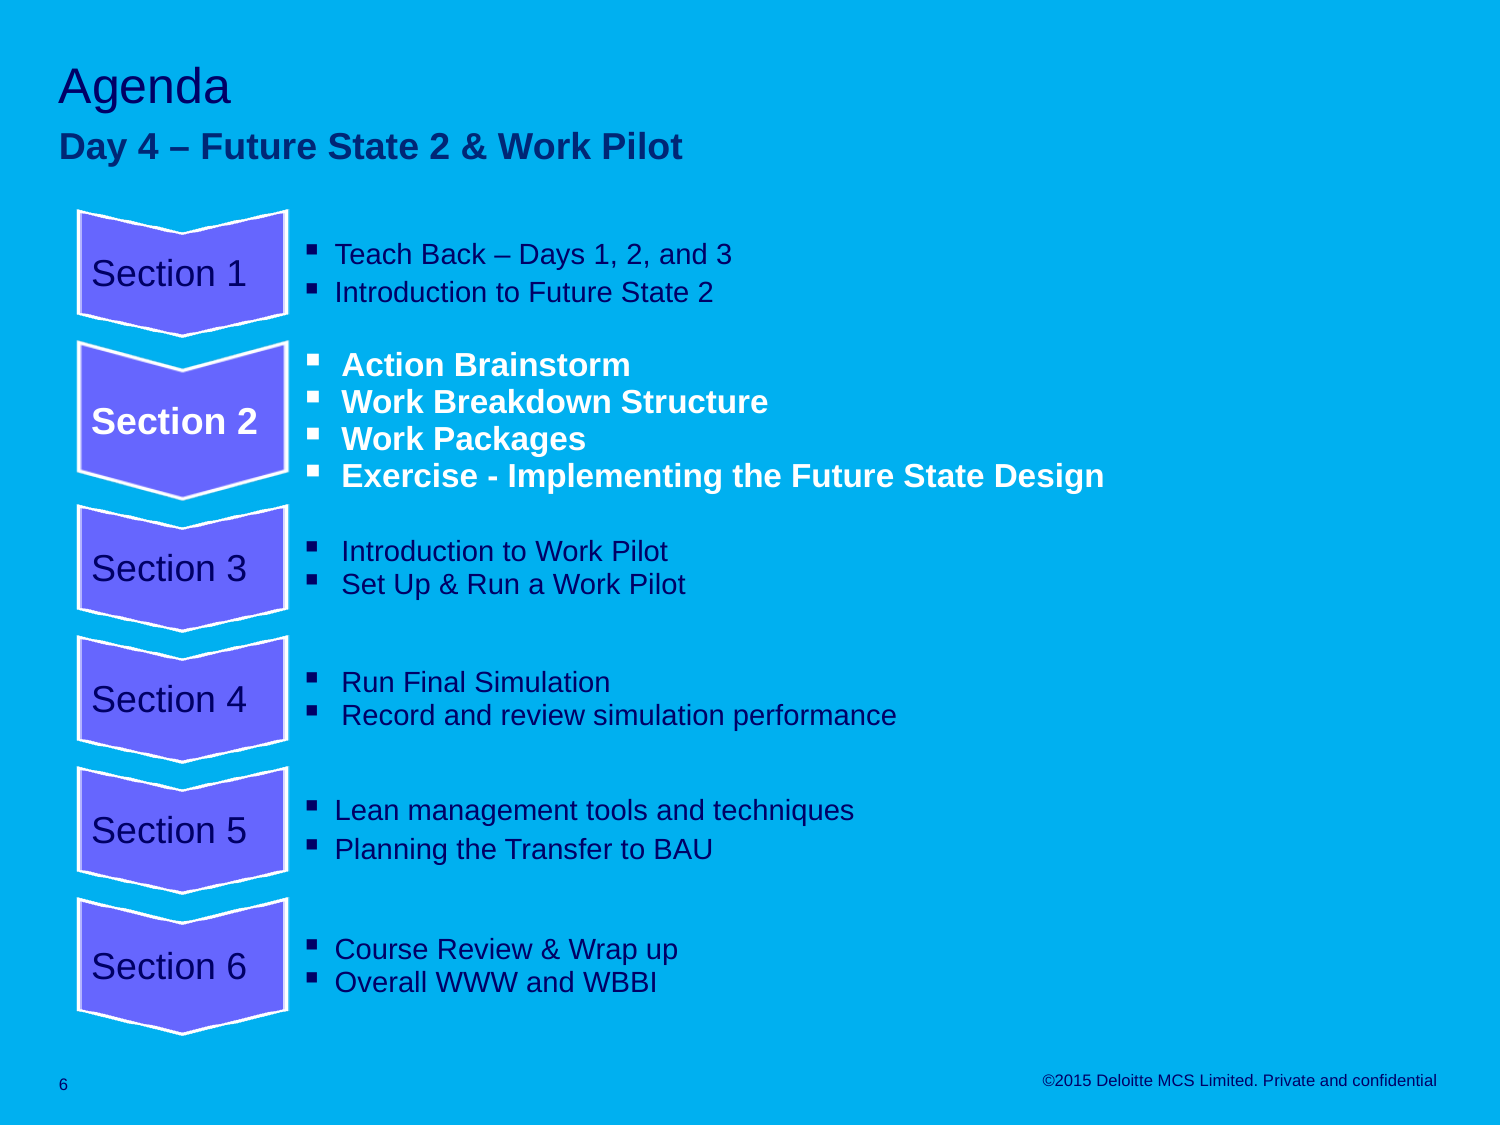

# Agenda Day 4 – Future State 2 & Work Pilot
| Section 1 | Teach Back – Days 1, 2, and 3 Introduction to Future State 2 |
| --- | --- |
| Section 2 | Action Brainstorm Work Breakdown Structure Work Packages Exercise - Implementing the Future State Design |
| Section 3 | Introduction to Work Pilot Set Up & Run a Work Pilot |
| Section 4 | Run Final Simulation Record and review simulation performance |
| Section 5 | Lean management tools and techniques Planning the Transfer to BAU |
| Section 6 | Course Review & Wrap up Overall WWW and WBBI |
6